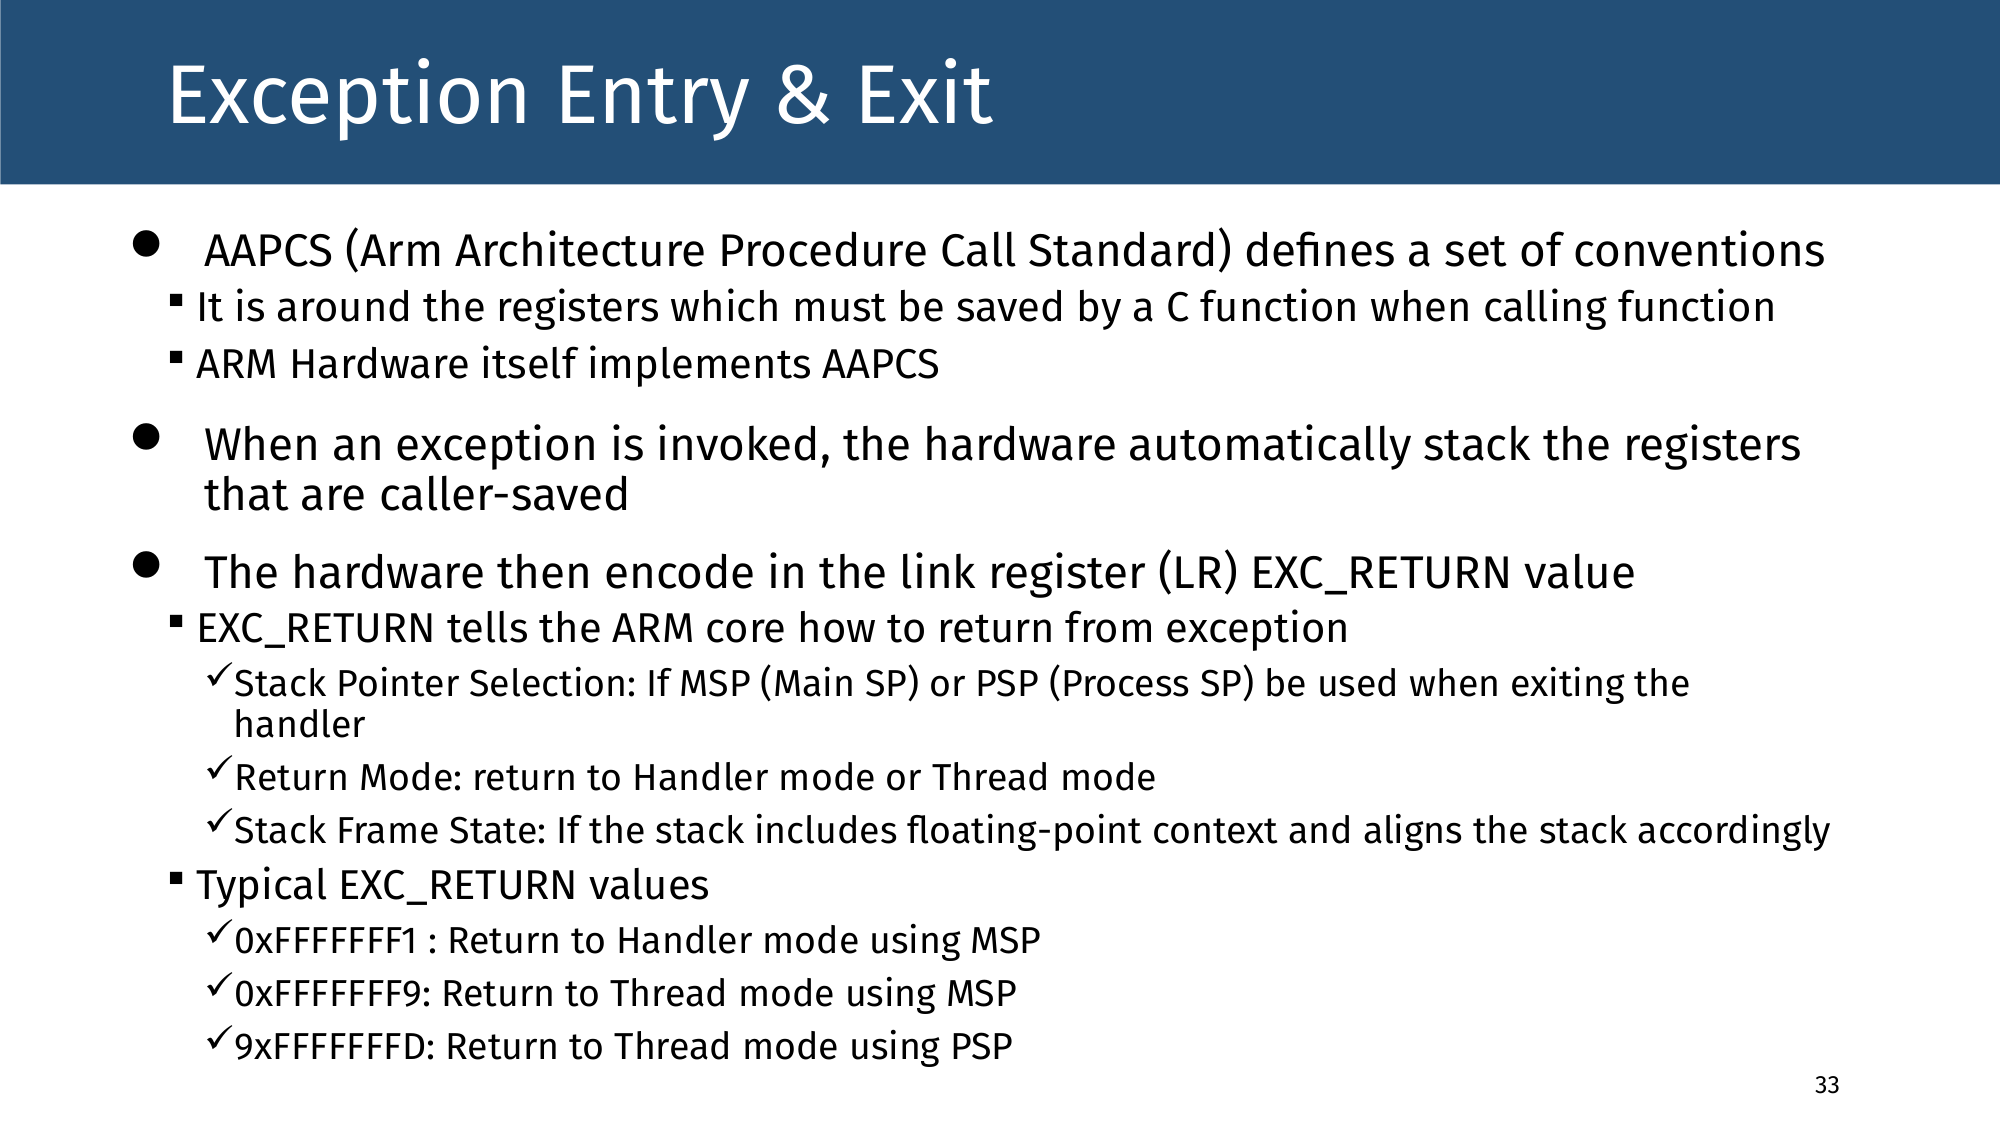

# Exception Entry & Exit
AAPCS (Arm Architecture Procedure Call Standard) defines a set of conventions
It is around the registers which must be saved by a C function when calling function
ARM Hardware itself implements AAPCS
When an exception is invoked, the hardware automatically stack the registers that are caller-saved
The hardware then encode in the link register (LR) EXC_RETURN value
EXC_RETURN tells the ARM core how to return from exception
Stack Pointer Selection: If MSP (Main SP) or PSP (Process SP) be used when exiting the handler
Return Mode: return to Handler mode or Thread mode
Stack Frame State: If the stack includes floating-point context and aligns the stack accordingly
Typical EXC_RETURN values
0xFFFFFFF1 : Return to Handler mode using MSP
0xFFFFFFF9: Return to Thread mode using MSP
9xFFFFFFFD: Return to Thread mode using PSP
33